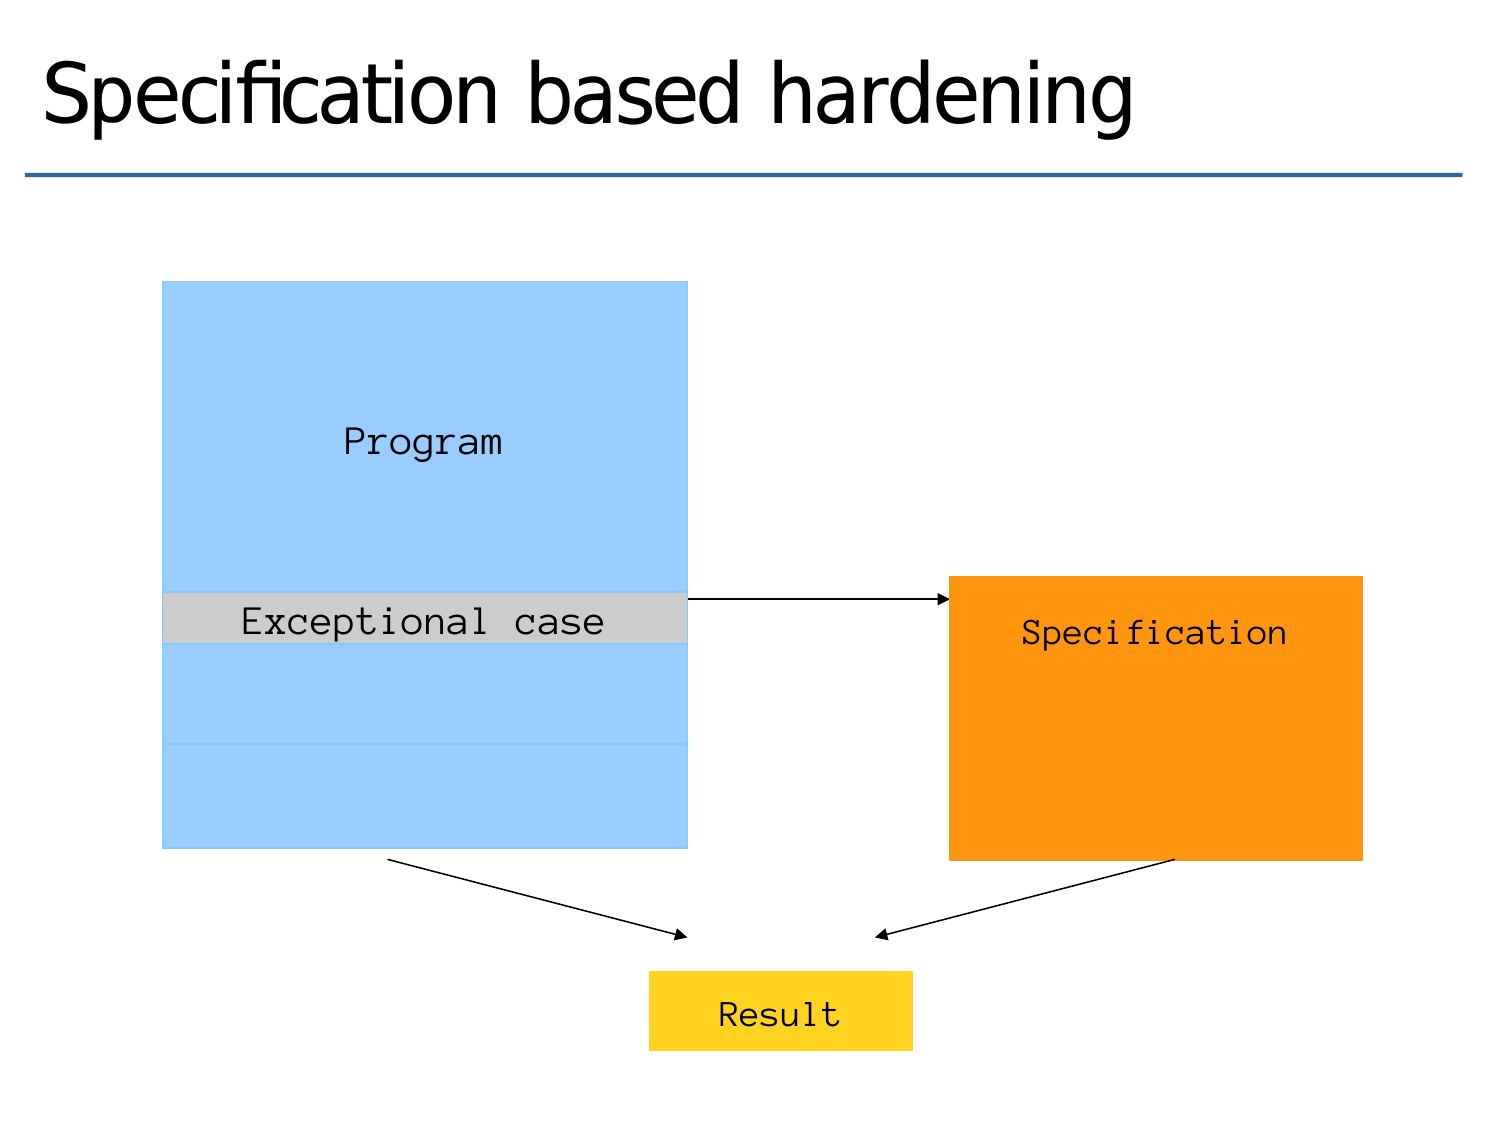

# Specification based hardening
Program
Specification
Exceptional case

Result